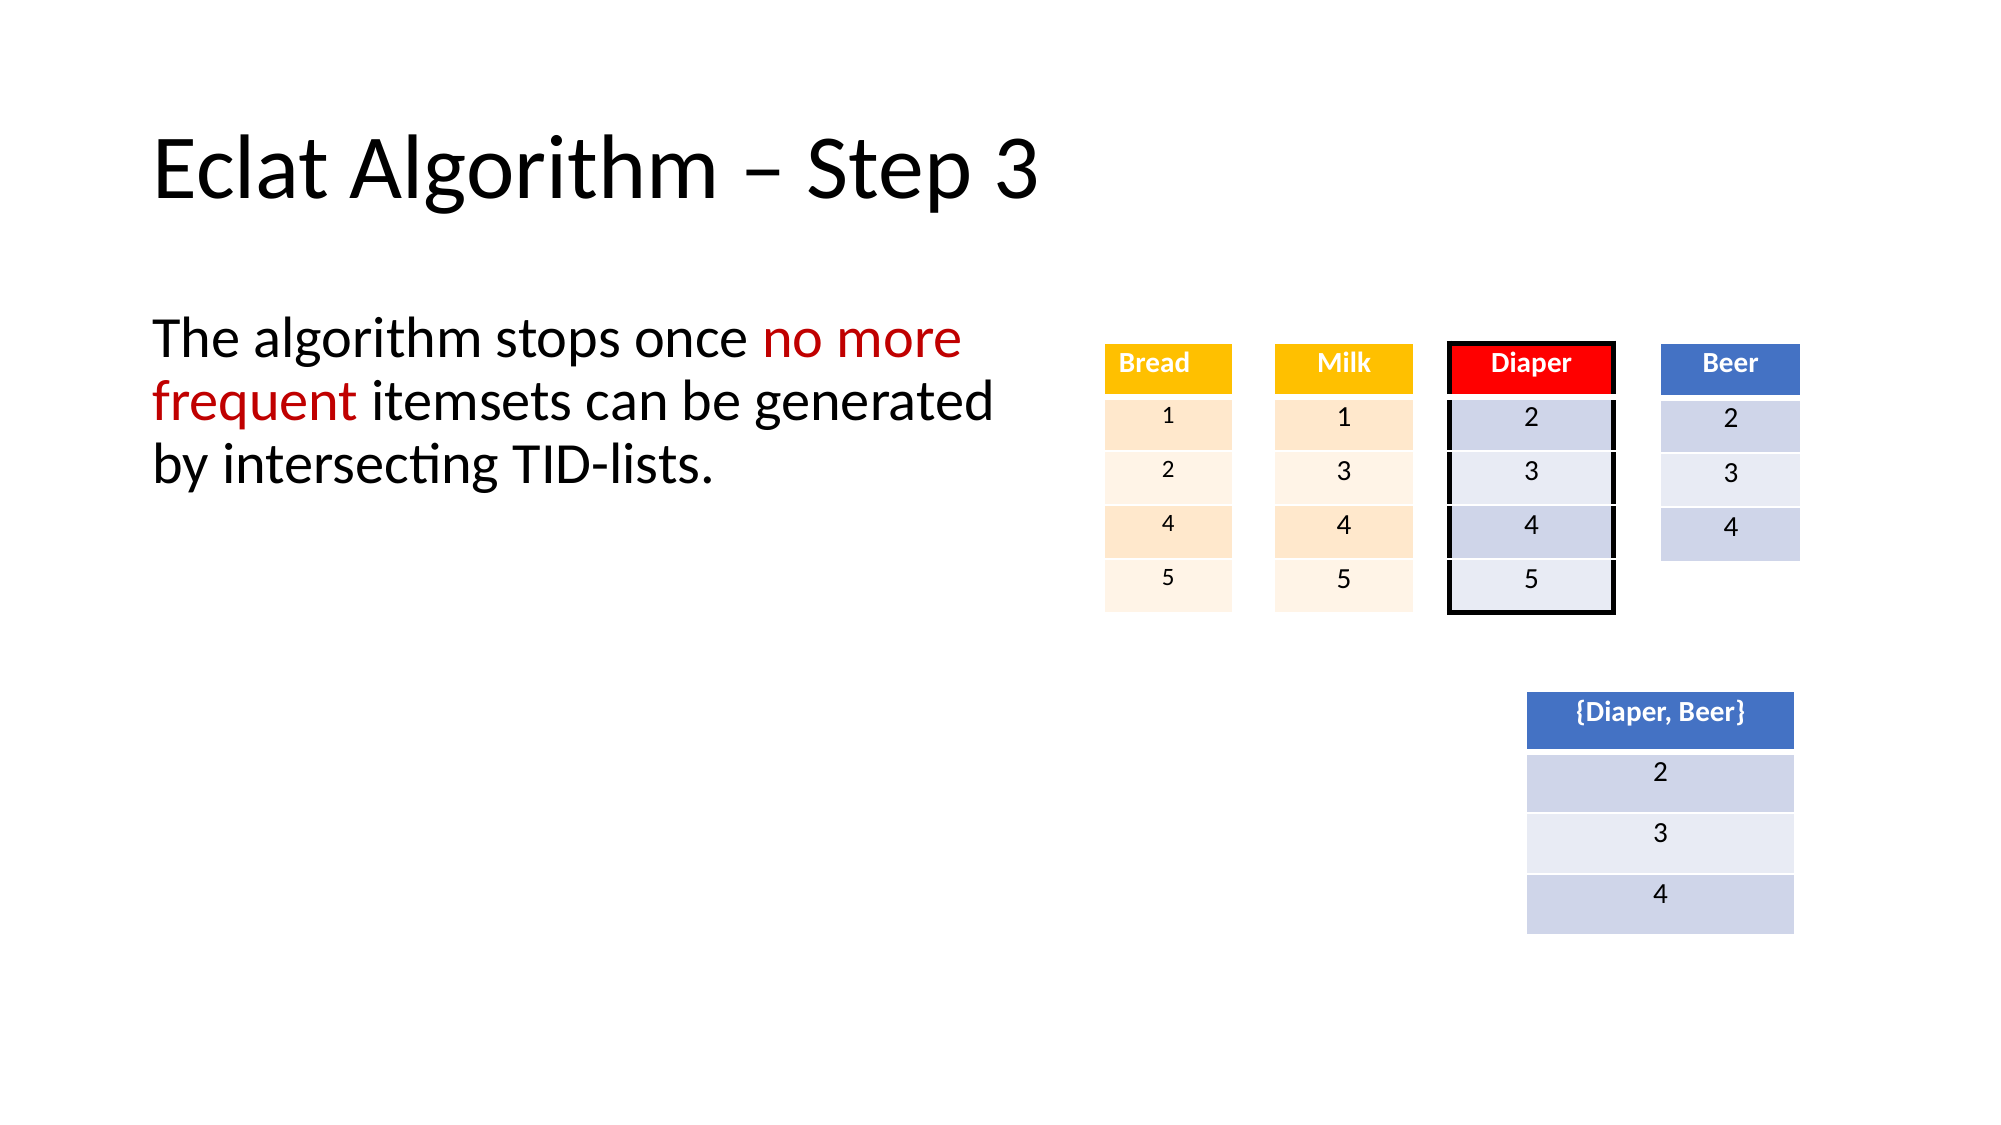

# Eclat Algorithm – Step 3
The algorithm stops once no more frequent itemsets can be generated by intersecting TID-lists.
| Bread |
| --- |
| 1 |
| 2 |
| 4 |
| 5 |
| Milk |
| --- |
| 1 |
| 3 |
| 4 |
| 5 |
| Diaper |
| --- |
| 2 |
| 3 |
| 4 |
| 5 |
| Beer |
| --- |
| 2 |
| 3 |
| 4 |
| {Diaper, Beer} |
| --- |
| 2 |
| 3 |
| 4 |